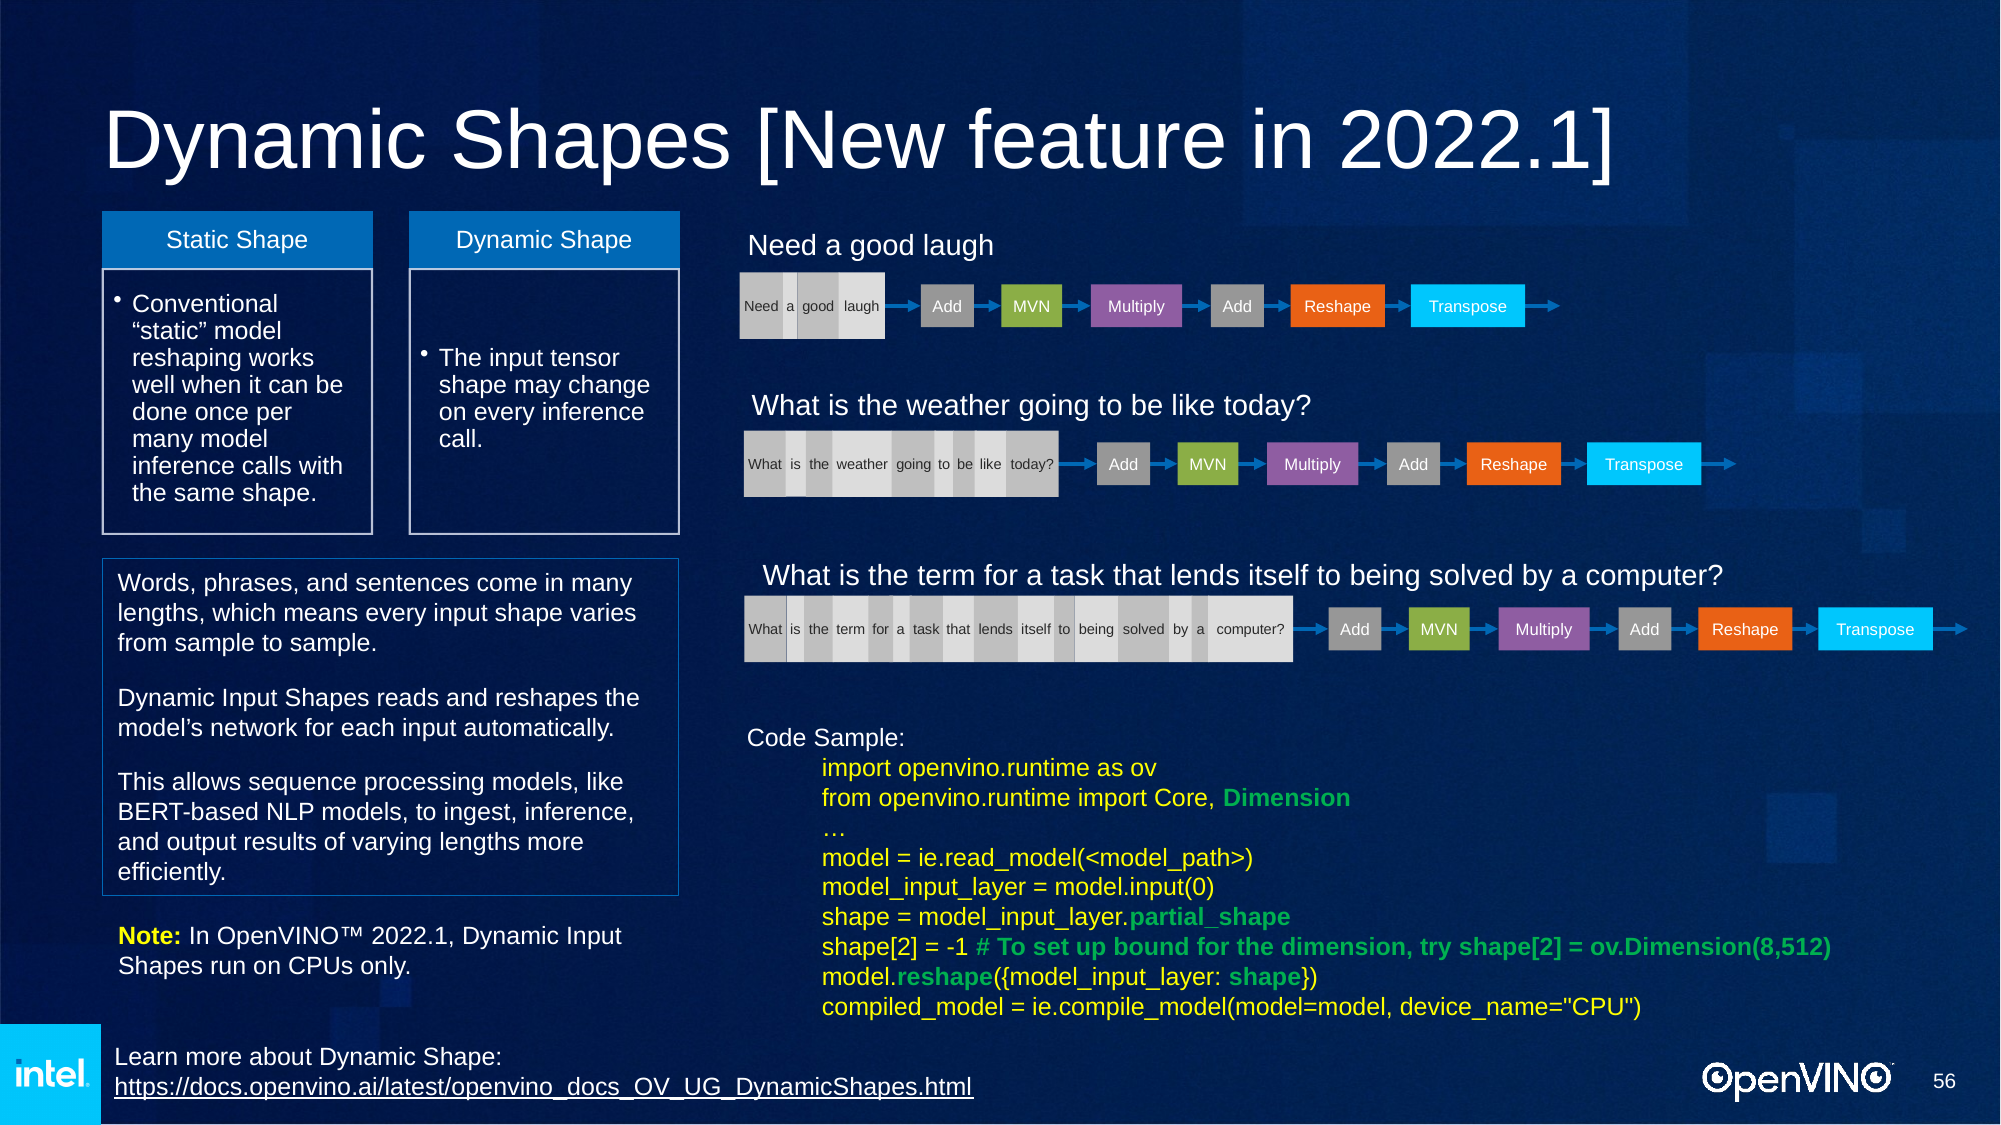

# Dynamic Shapes [New feature in 2022.1]
Static Shape
Conventional “static” model reshaping works well when it can be done once per many model inference calls with the same shape.
Dynamic Shape
The input tensor shape may change on every inference call.
Need a good laugh
Need
a
good
laugh
Add
MVN
Multiply
Add
Reshape
Transpose
What is the weather going to be like today?
What
is
the
weather
going
to
be
like
today?
Add
MVN
Multiply
Add
Reshape
Transpose
What is the term for a task that lends itself to being solved by a computer?
What
is
the
term
for
a
task
that
lends
itself
to
being
solved
by
a
computer?
Add
MVN
Multiply
Add
Reshape
Transpose
Words, phrases, and sentences come in many lengths, which means every input shape varies from sample to sample.
Dynamic Input Shapes reads and reshapes the model’s network for each input automatically.
This allows sequence processing models, like BERT-based NLP models, to ingest, inference, and output results of varying lengths more efficiently.
Code Sample:
import openvino.runtime as ov
from openvino.runtime import Core, Dimension
…
model = ie.read_model(<model_path>)
model_input_layer = model.input(0)
shape = model_input_layer.partial_shape
shape[2] = -1 # To set up bound for the dimension, try shape[2] = ov.Dimension(8,512)
model.reshape({model_input_layer: shape})
compiled_model = ie.compile_model(model=model, device_name="CPU")

Note: In OpenVINO™ 2022.1, Dynamic Input Shapes run on CPUs only.
Learn more about Dynamic Shape:
https://docs.openvino.ai/latest/openvino_docs_OV_UG_DynamicShapes.html